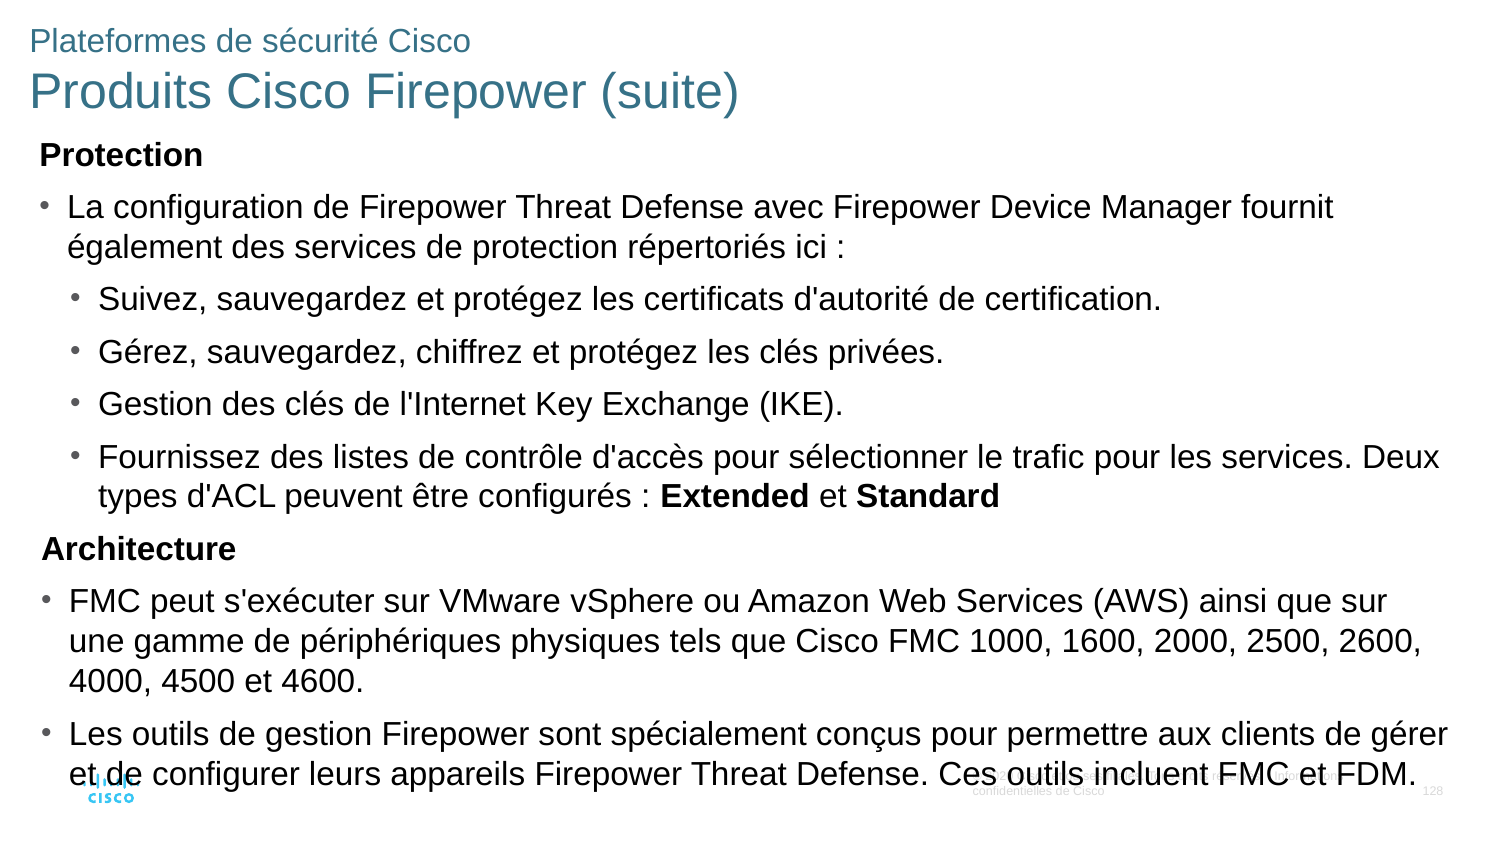

# Plateformes de sécurité Cisco Produits Cisco Firepower (suite)
Protection
La configuration de Firepower Threat Defense avec Firepower Device Manager fournit également des services de protection répertoriés ici :
Suivez, sauvegardez et protégez les certificats d'autorité de certification.
Gérez, sauvegardez, chiffrez et protégez les clés privées.
Gestion des clés de l'Internet Key Exchange (IKE).
Fournissez des listes de contrôle d'accès pour sélectionner le trafic pour les services. Deux types d'ACL peuvent être configurés : Extended et Standard
Architecture
FMC peut s'exécuter sur VMware vSphere ou Amazon Web Services (AWS) ainsi que sur une gamme de périphériques physiques tels que Cisco FMC 1000, 1600, 2000, 2500, 2600, 4000, 4500 et 4600.
Les outils de gestion Firepower sont spécialement conçus pour permettre aux clients de gérer et de configurer leurs appareils Firepower Threat Defense. Ces outils incluent FMC et FDM.